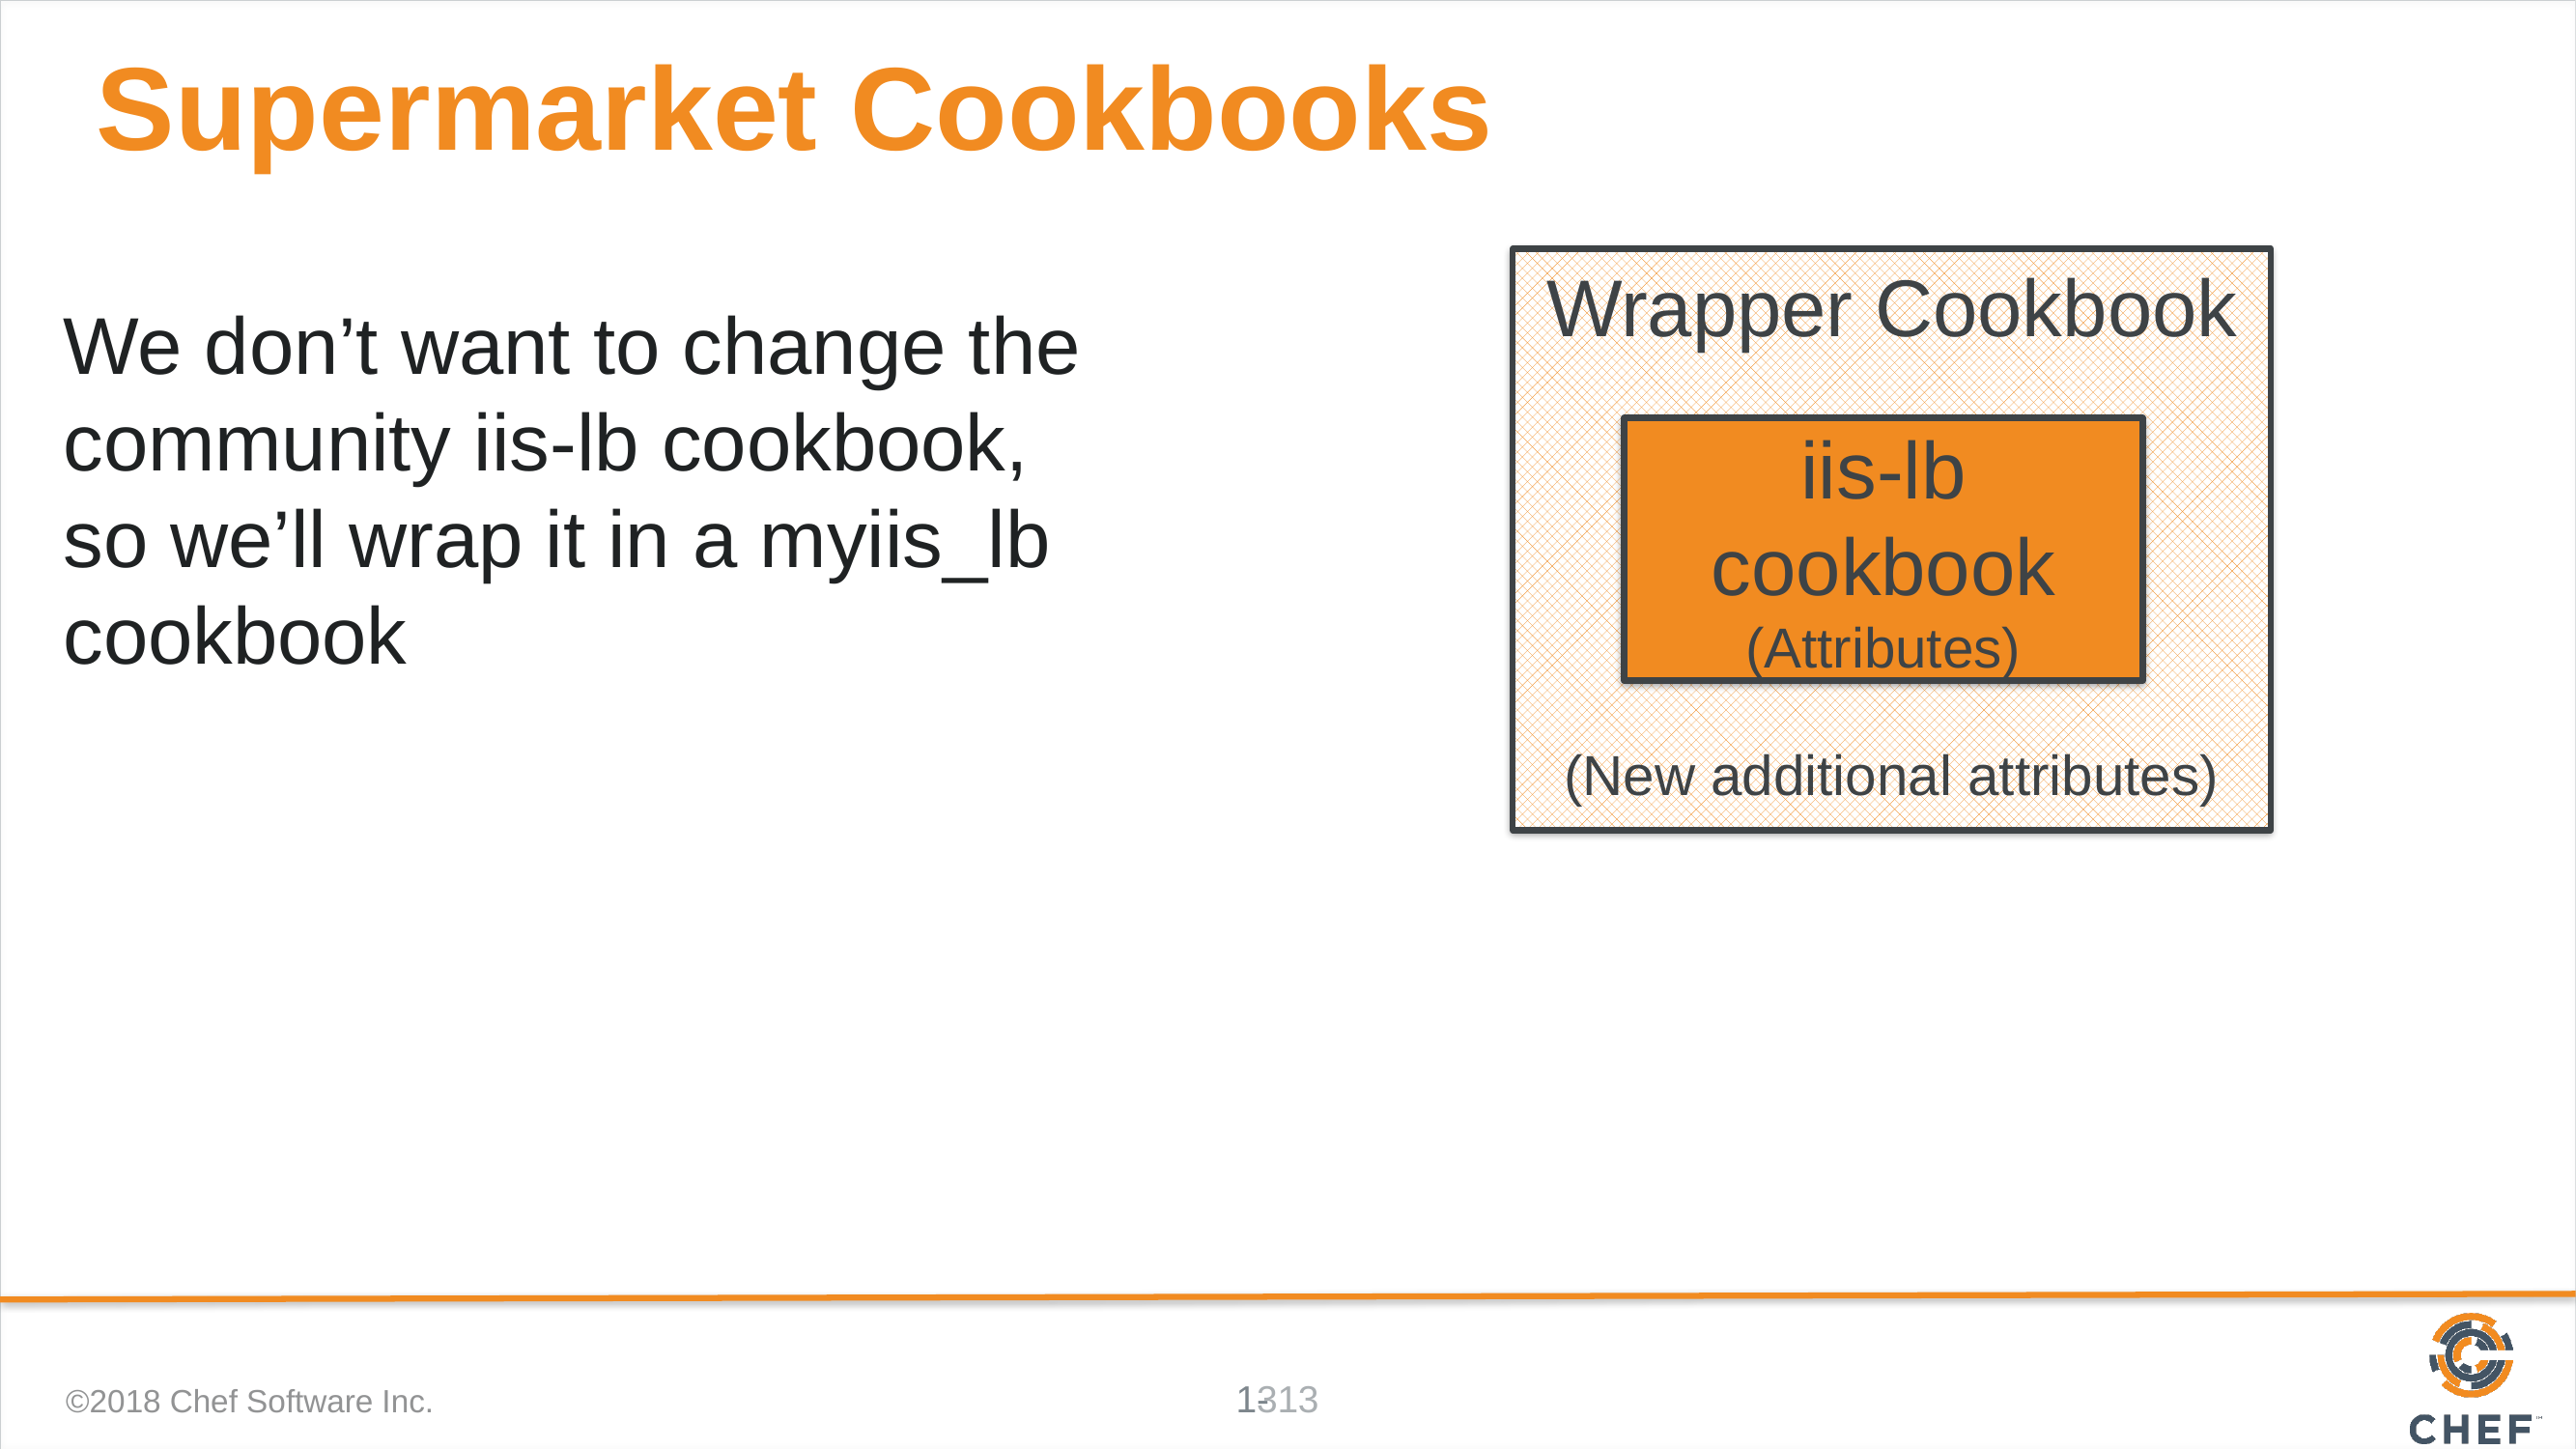

# Supermarket Cookbooks
Wrapper Cookbook

(New additional attributes)
iis-lb
cookbook
(Attributes)
We don’t want to change the community iis-lb cookbook, so we’ll wrap it in a myiis_lb cookbook

©2018 Chef Software Inc.
313